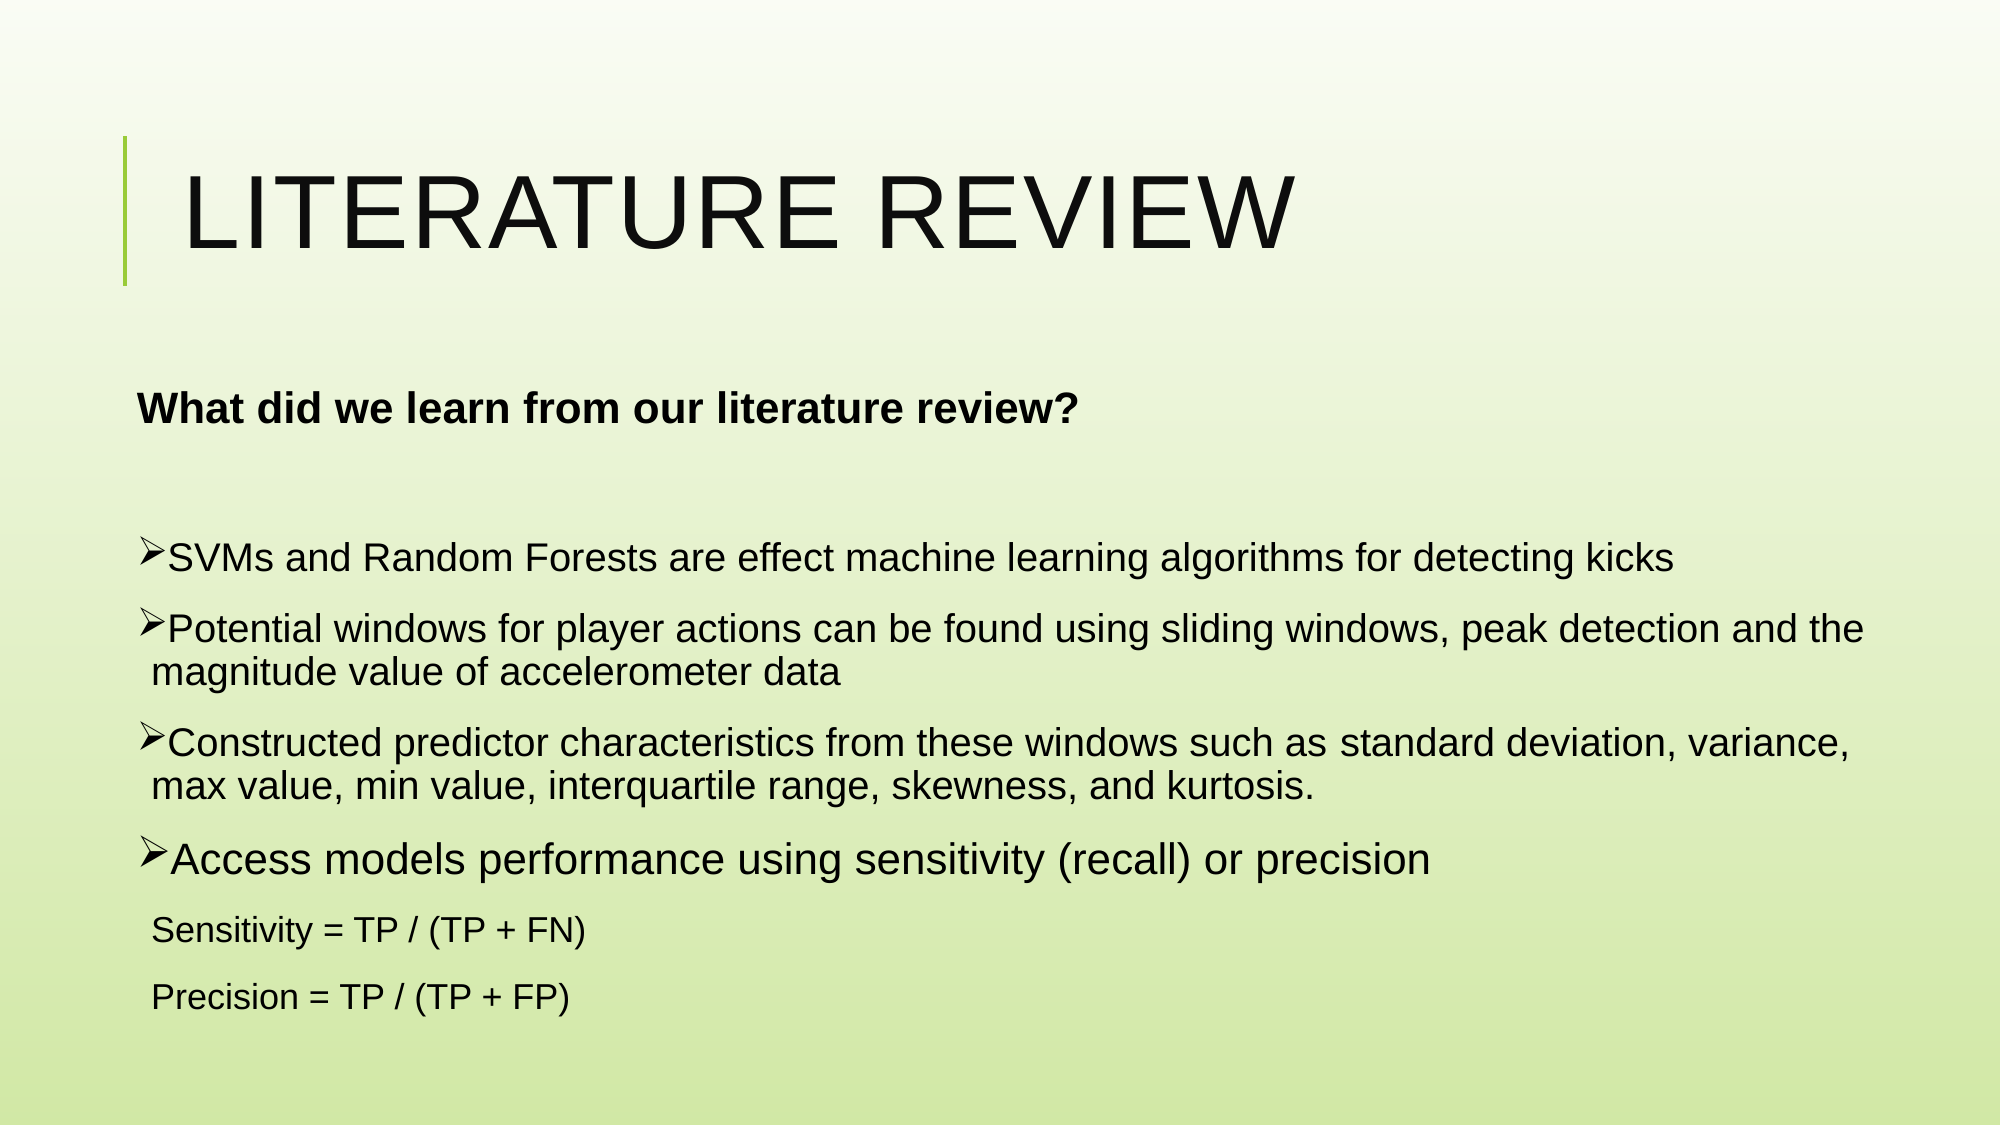

# Literature Review

What did we learn from our literature review?

SVMs and Random Forests are effect machine learning algorithms for detecting kicks
Potential windows for player actions can be found using sliding windows, peak detection and the magnitude value of accelerometer data
Constructed predictor characteristics from these windows such as standard deviation, variance, max value, min value, interquartile range, skewness, and kurtosis.
Access models performance using sensitivity (recall) or precision
Sensitivity = TP / (TP + FN)
Precision = TP / (TP + FP)